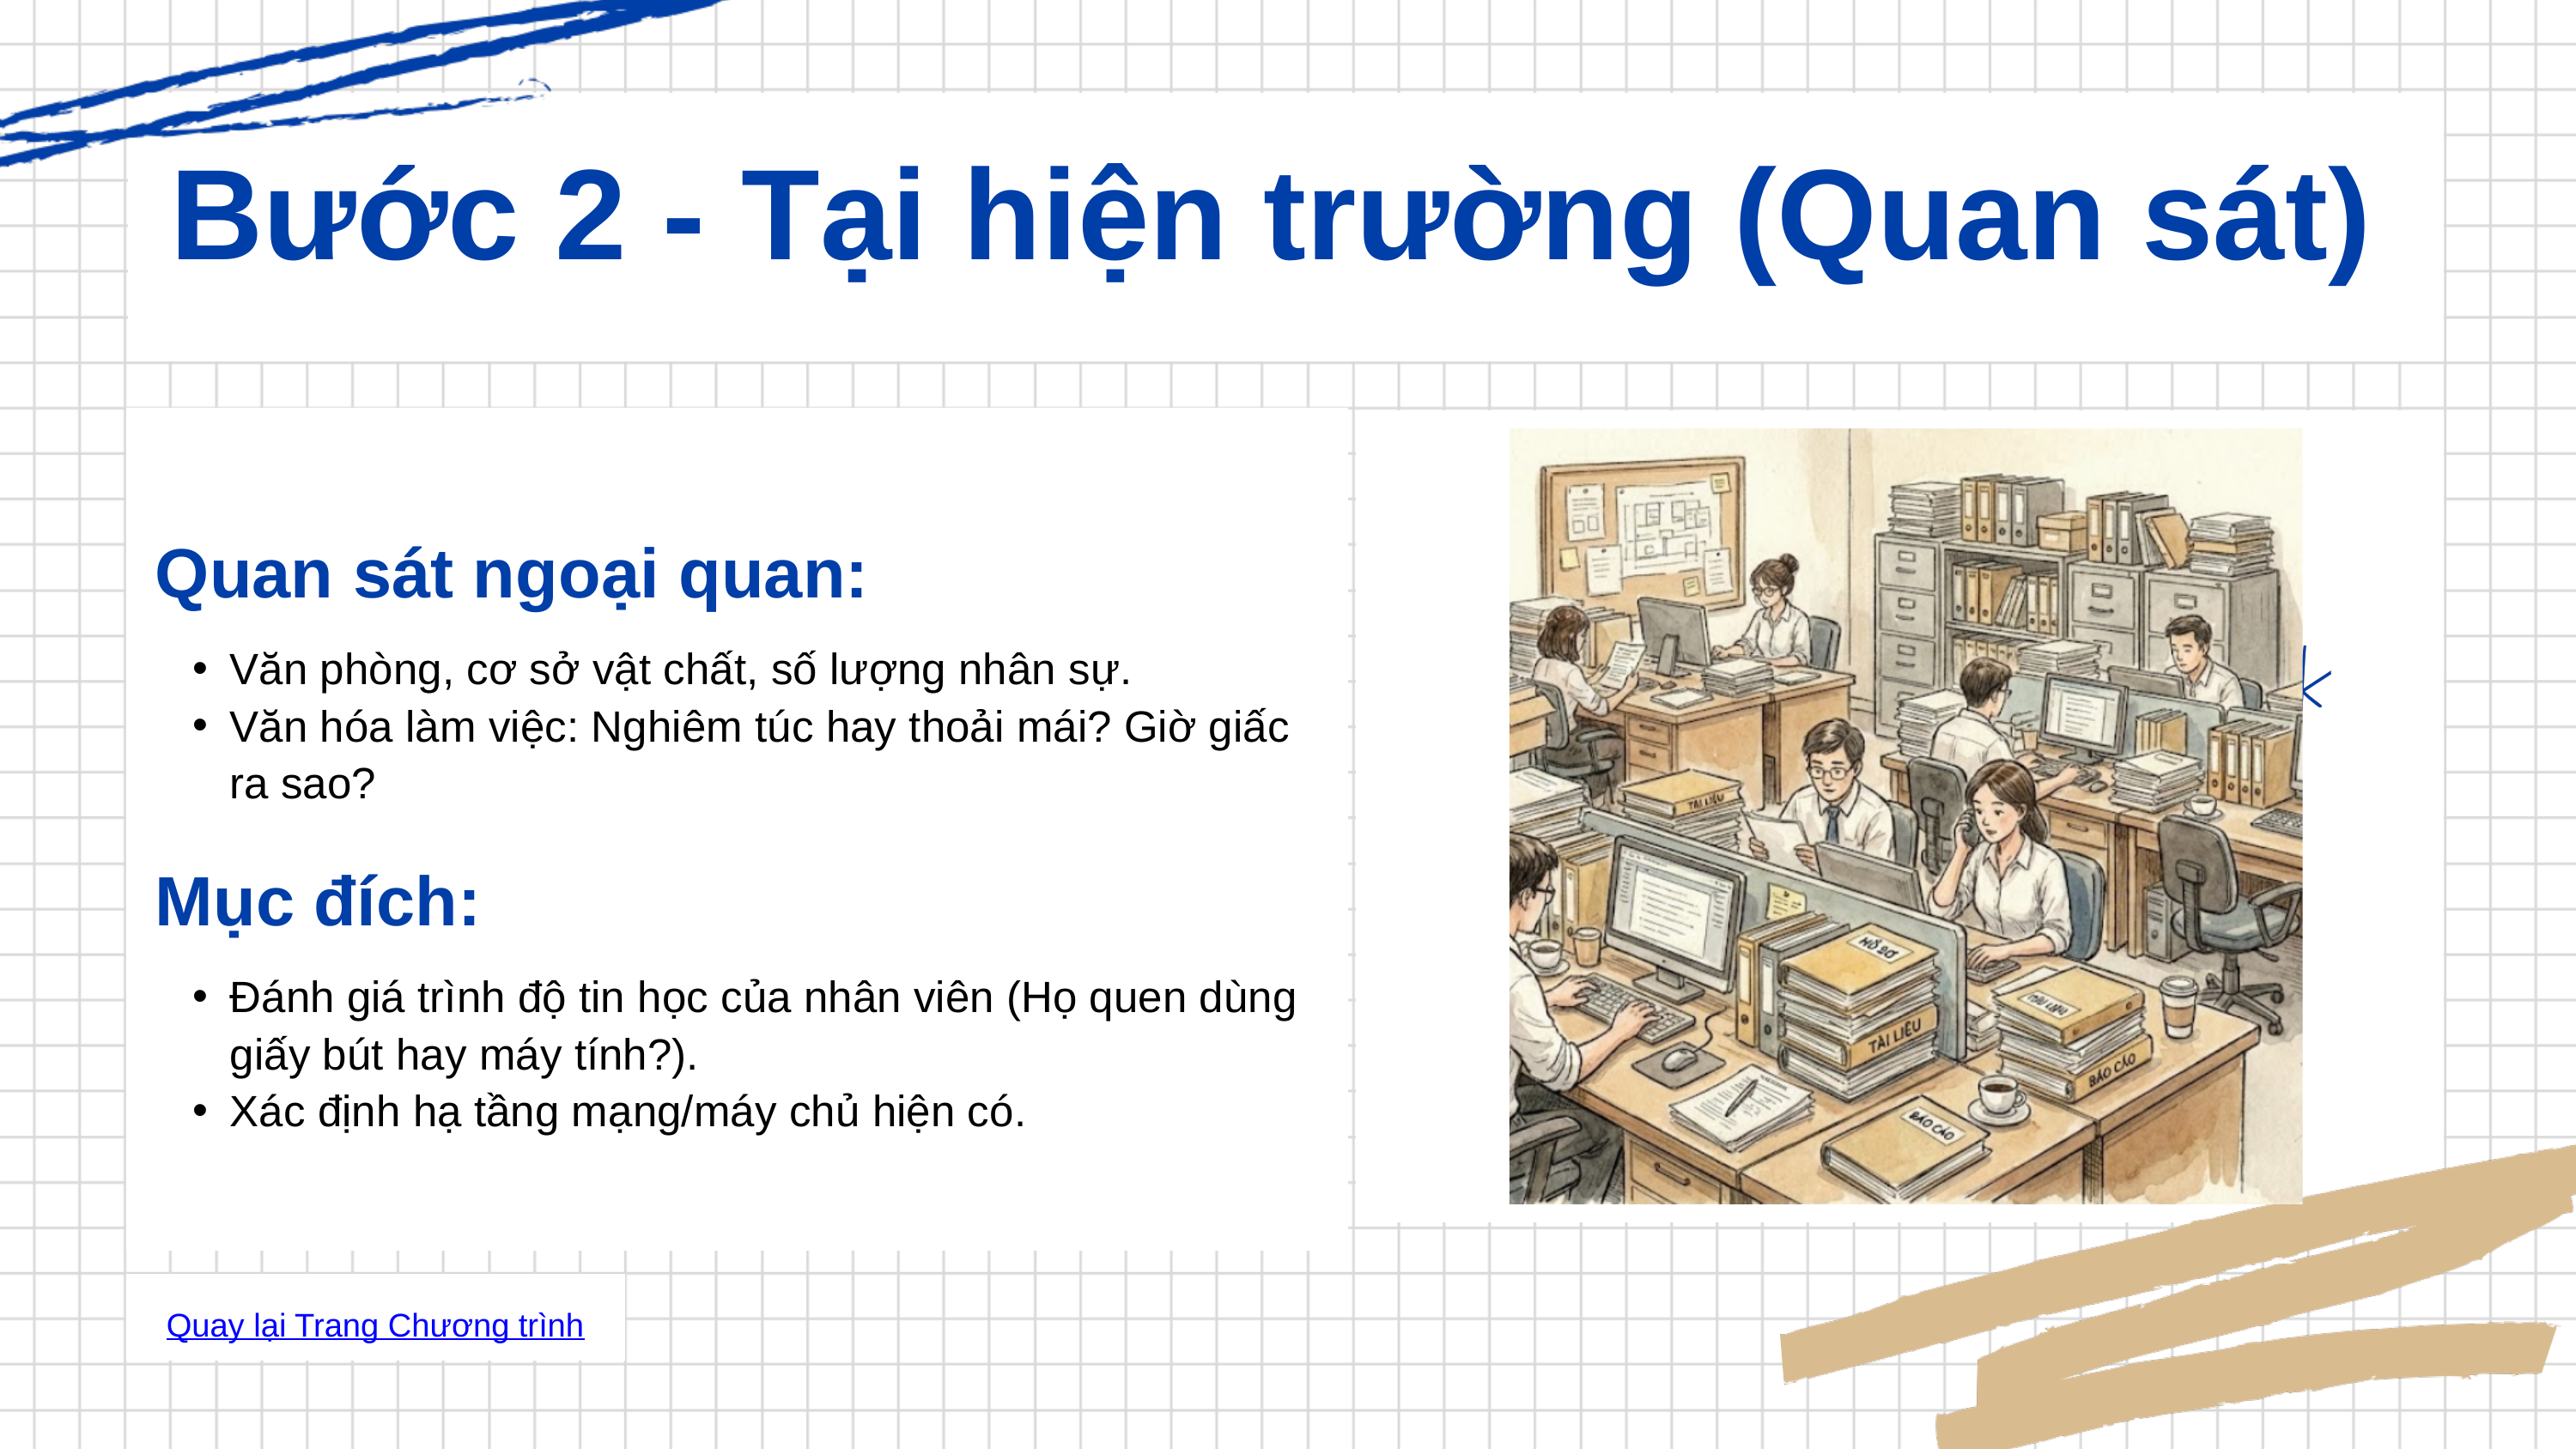

Bước 2 - Tại hiện trường (Quan sát)

Quan sát ngoại quan:
Văn phòng, cơ sở vật chất, số lượng nhân sự.
Văn hóa làm việc: Nghiêm túc hay thoải mái? Giờ giấc ra sao?
Mục đích:
Đánh giá trình độ tin học của nhân viên (Họ quen dùng giấy bút hay máy tính?).
Xác định hạ tầng mạng/máy chủ hiện có.

Quay lại Trang Chương trình